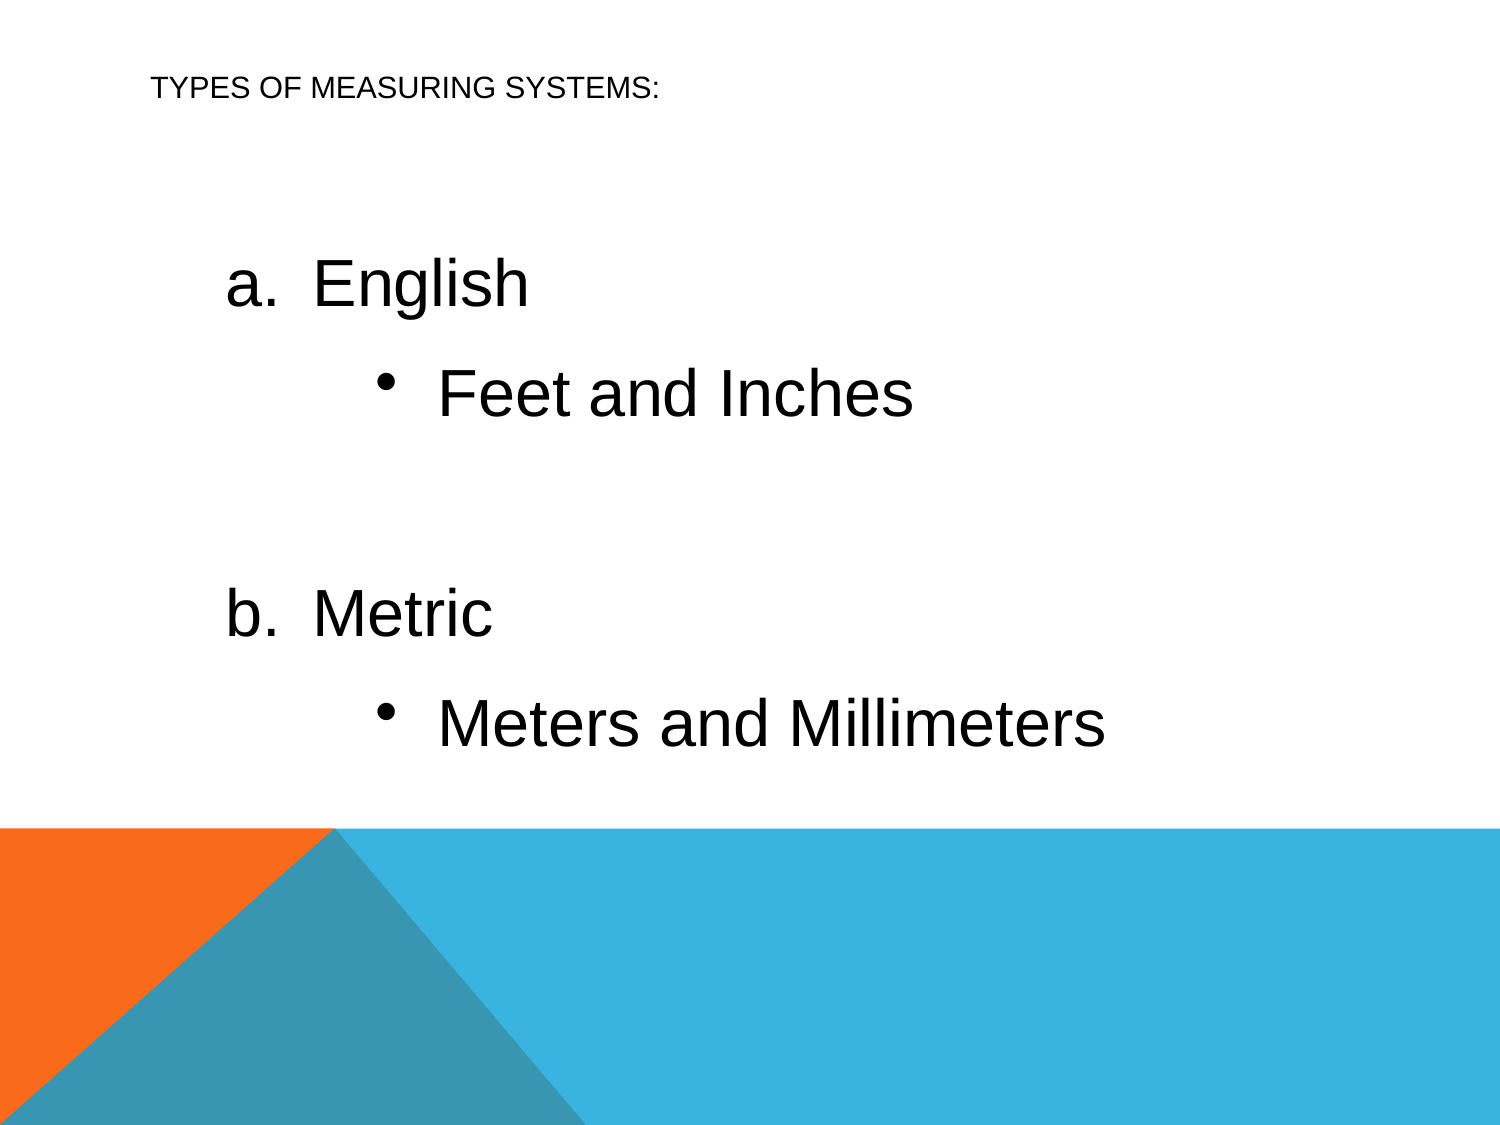

# TYPES OF MEASURING SYSTEMS:

English
Feet and Inches

Metric
Meters and Millimeters